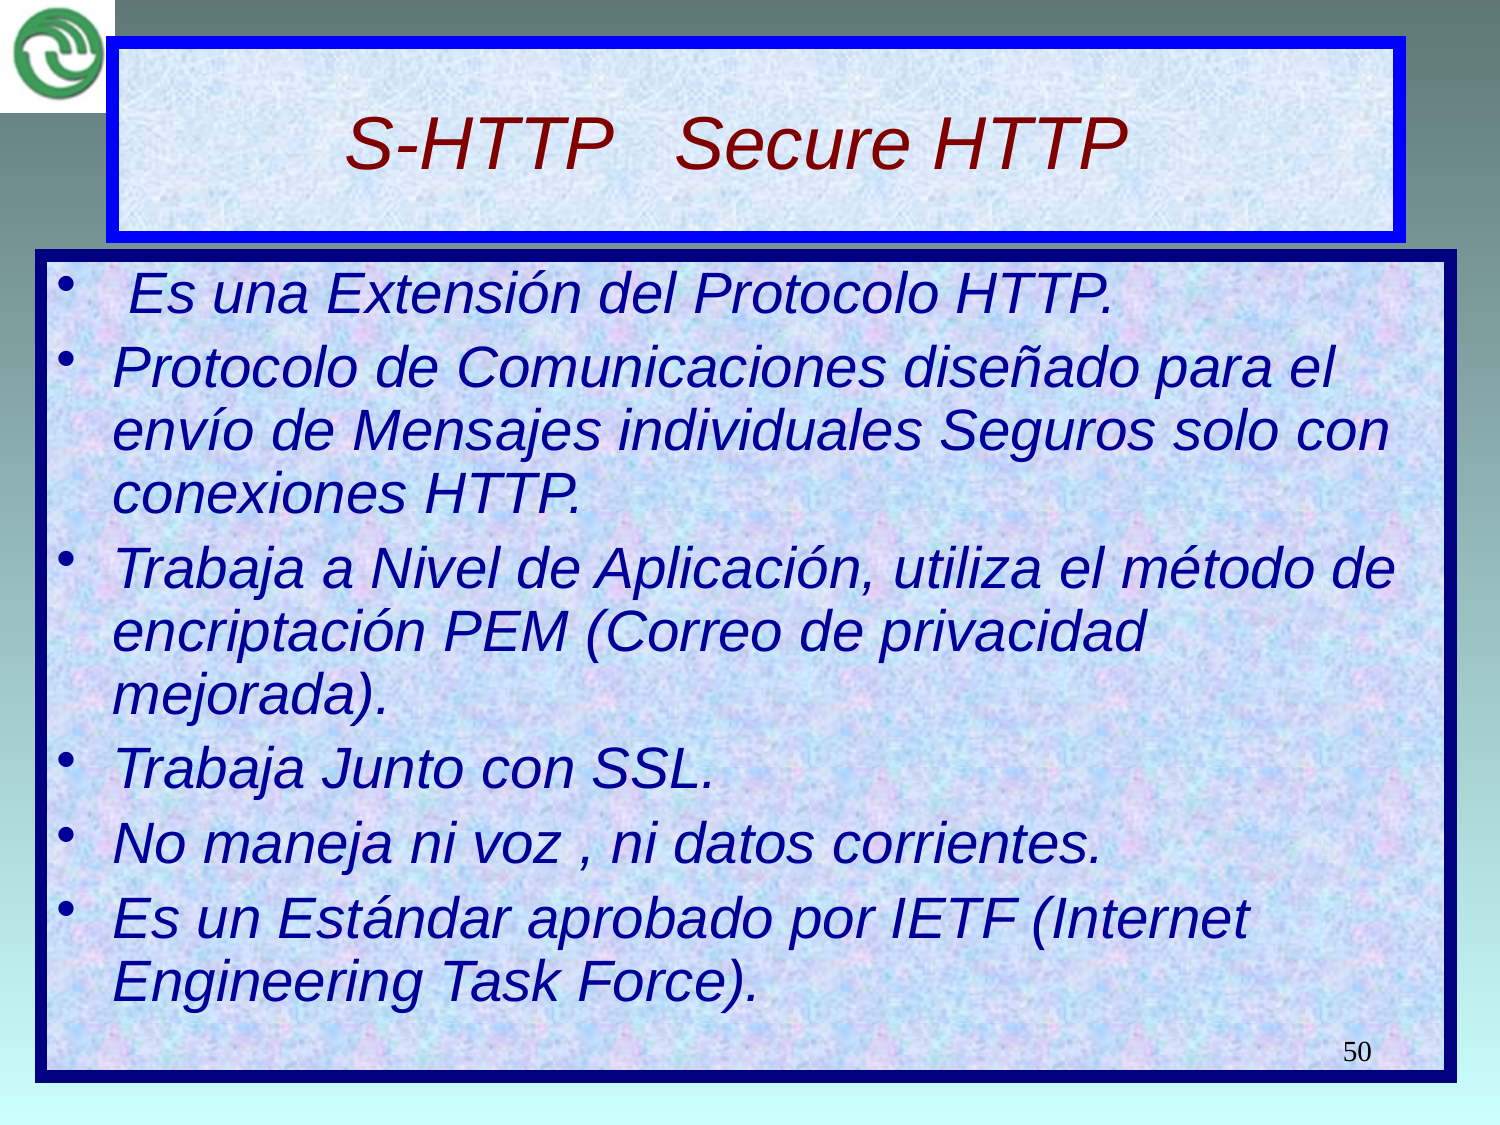

# S-HTTP   Secure HTTP
 Es una Extensión del Protocolo HTTP.
Protocolo de Comunicaciones diseñado para el envío de Mensajes individuales Seguros solo con conexiones HTTP.
Trabaja a Nivel de Aplicación, utiliza el método de encriptación PEM (Correo de privacidad mejorada).
Trabaja Junto con SSL.
No maneja ni voz , ni datos corrientes.
Es un Estándar aprobado por IETF (Internet Engineering Task Force).

50